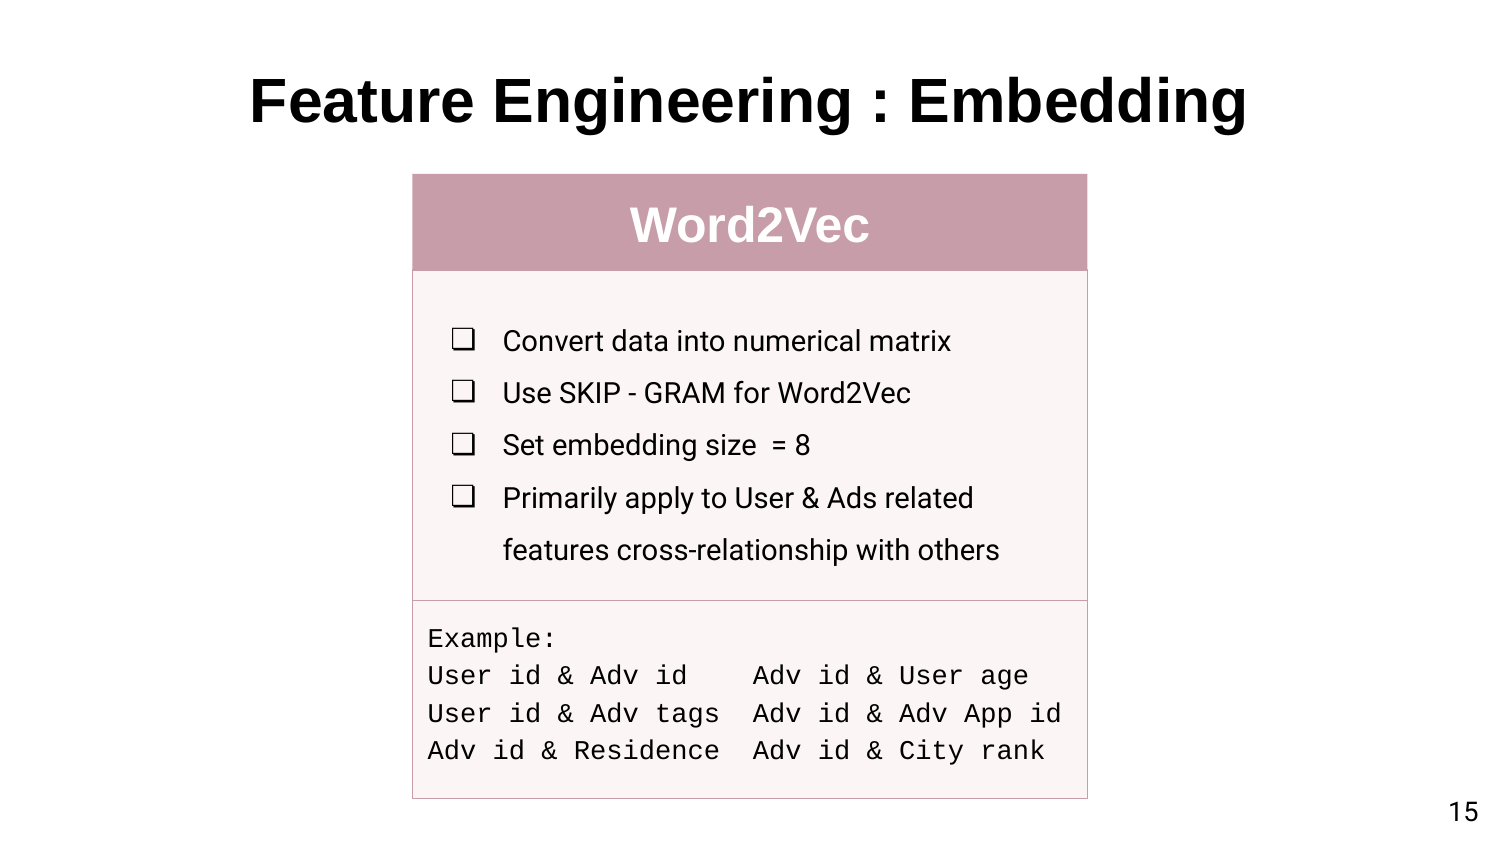

# Feature Engineering : Embedding
Word2Vec
Convert data into numerical matrix
Use SKIP - GRAM for Word2Vec
Set embedding size  = 8
Primarily apply to User & Ads related features cross-relationship with others
Example:
User id & Adv id    Adv id & User age
User id & Adv tags  Adv id & Adv App id
Adv id & Residence  Adv id & City rank

15